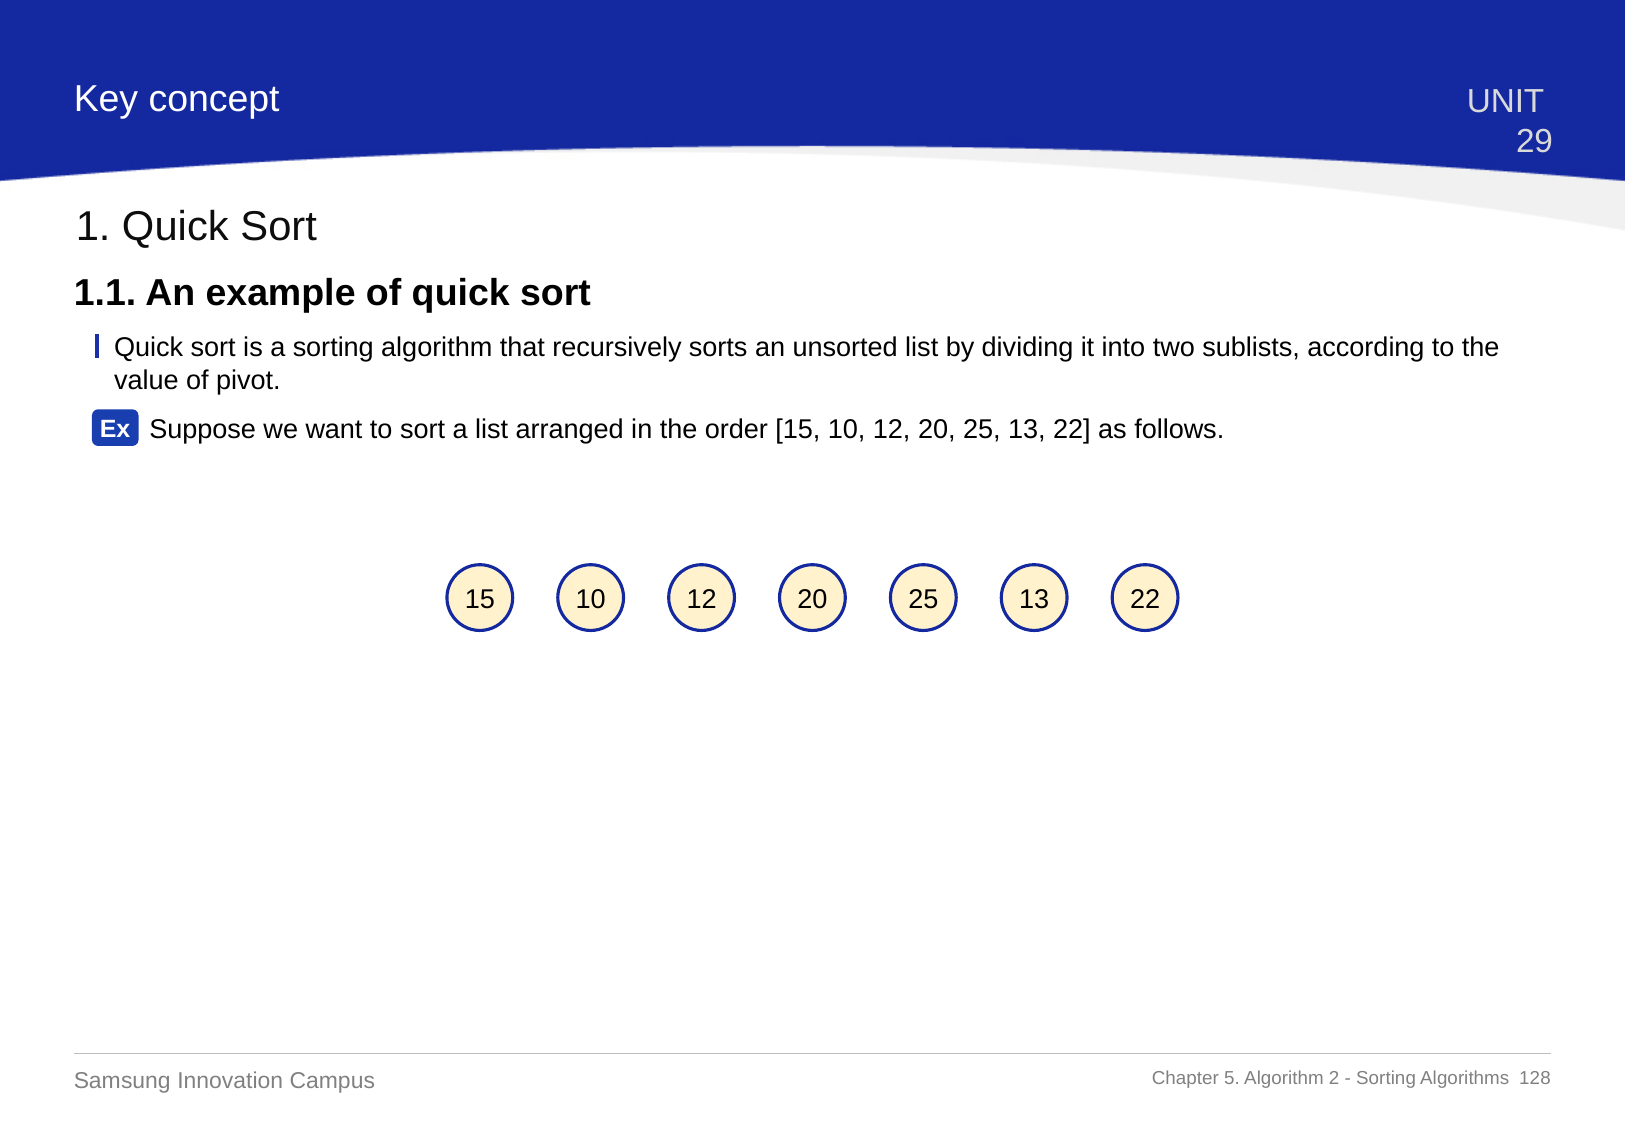

Key concept
UNIT  29
1. Quick Sort
1.1. An example of quick sort
Quick sort is a sorting algorithm that recursively sorts an unsorted list by dividing it into two sublists, according to the value of pivot.
Suppose we want to sort a list arranged in the order [15, 10, 12, 20, 25, 13, 22] as follows.
Ex
15
10
12
20
25
13
22